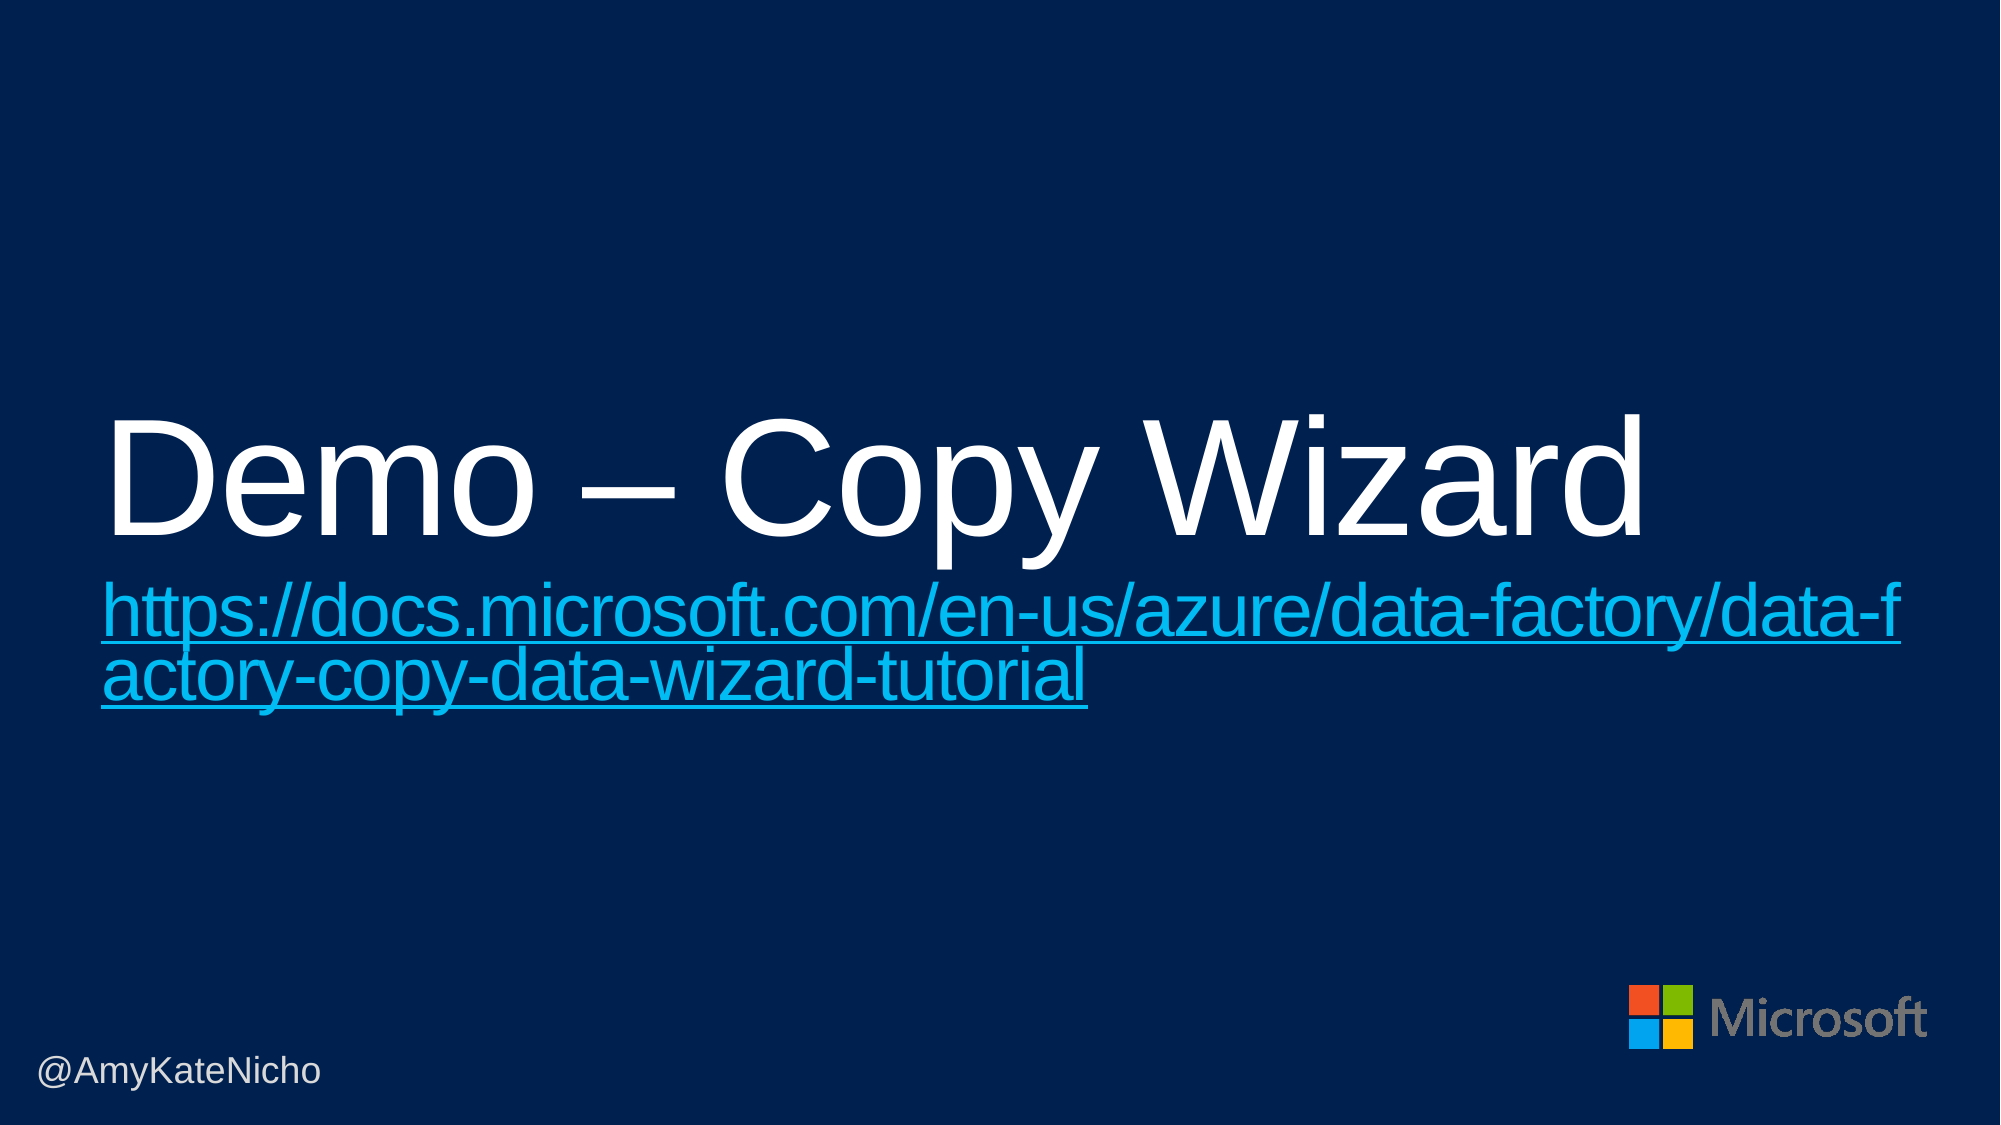

# Demo – Copy Wizard https://docs.microsoft.com/en-us/azure/data-factory/data-factory-copy-data-wizard-tutorial
@AmyKateNicho